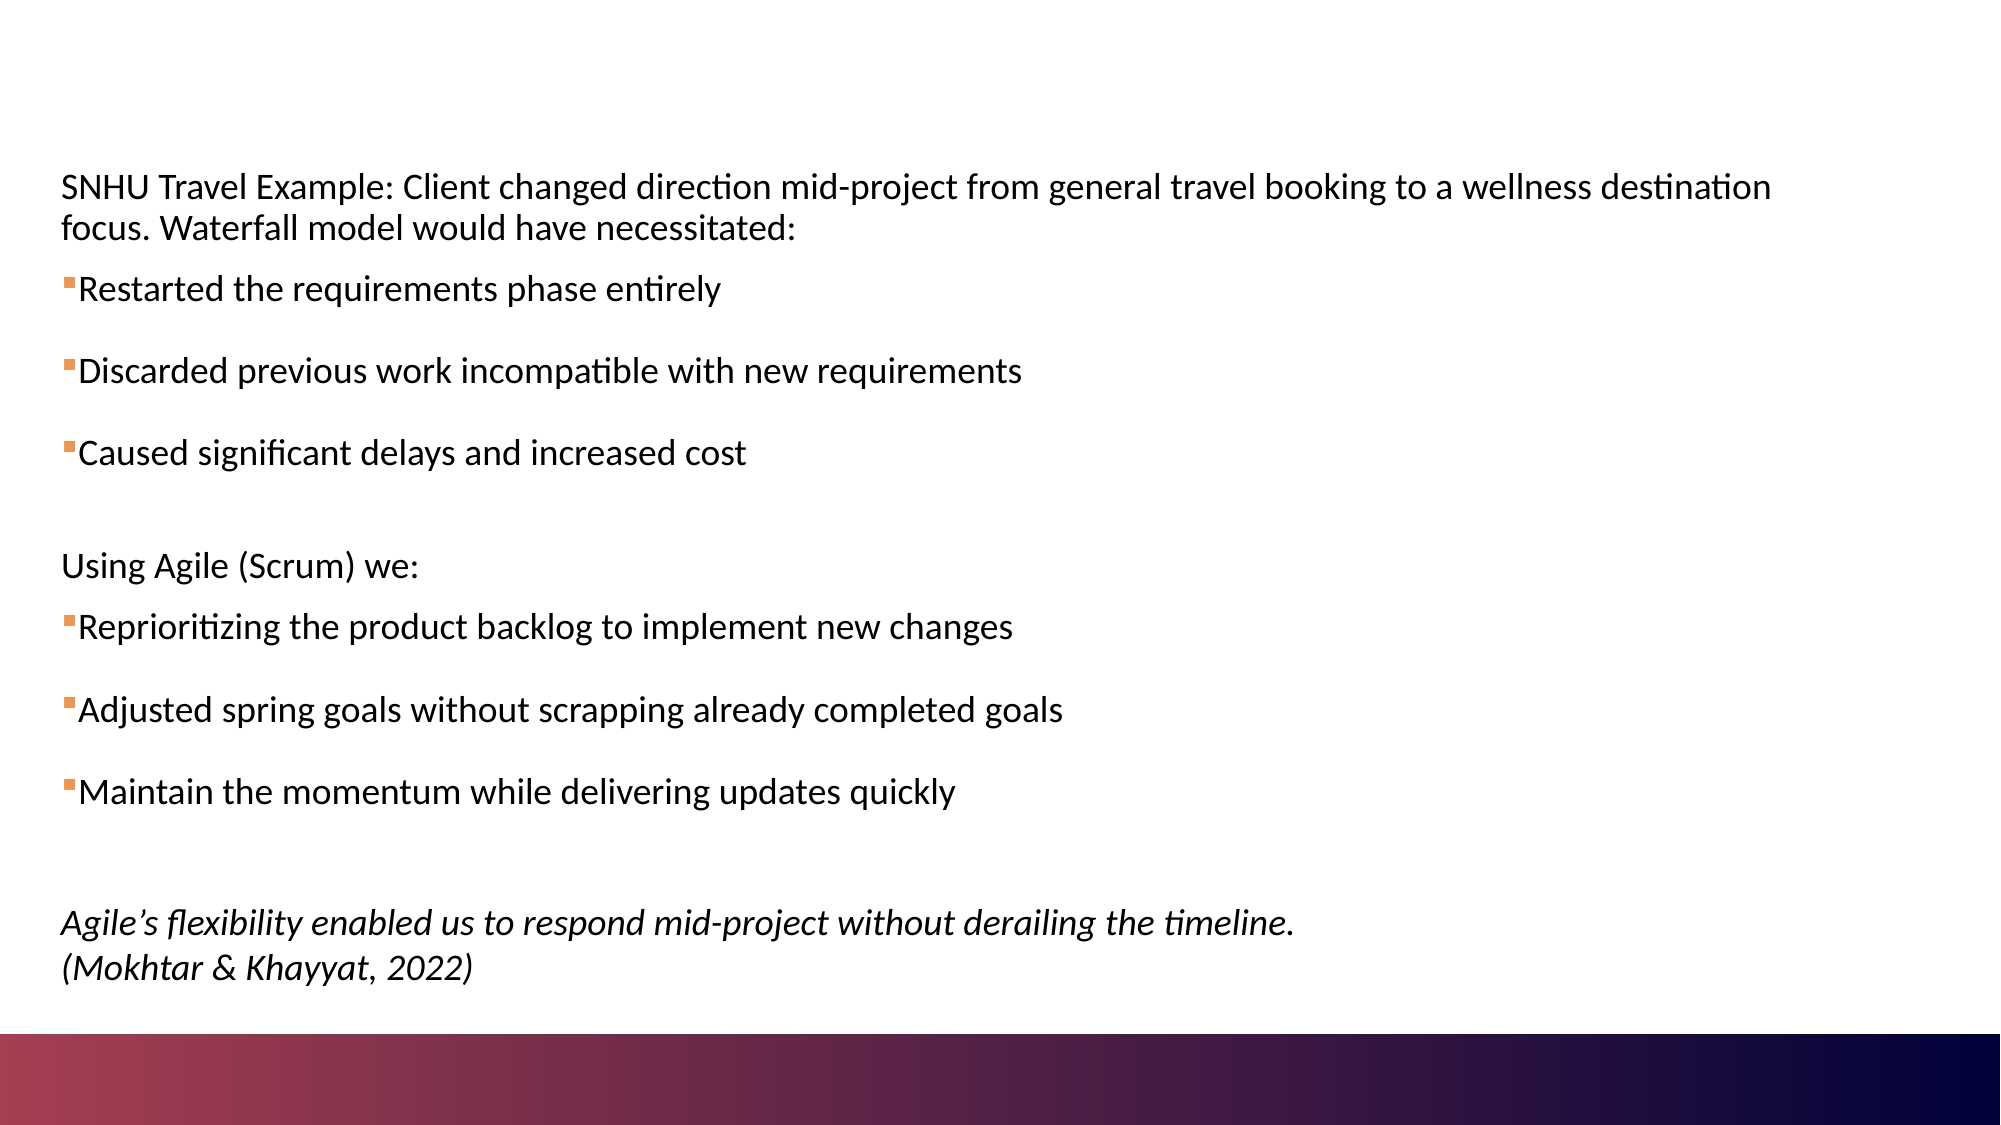

SNHU Travel Example: Client changed direction mid-project from general travel booking to a wellness destination focus. Waterfall model would have necessitated:
Restarted the requirements phase entirely
Discarded previous work incompatible with new requirements
Caused significant delays and increased cost

Using Agile (Scrum) we:
Reprioritizing the product backlog to implement new changes
Adjusted spring goals without scrapping already completed goals
Maintain the momentum while delivering updates quickly

Agile’s flexibility enabled us to respond mid-project without derailing the timeline.
(Mokhtar & Khayyat, 2022)